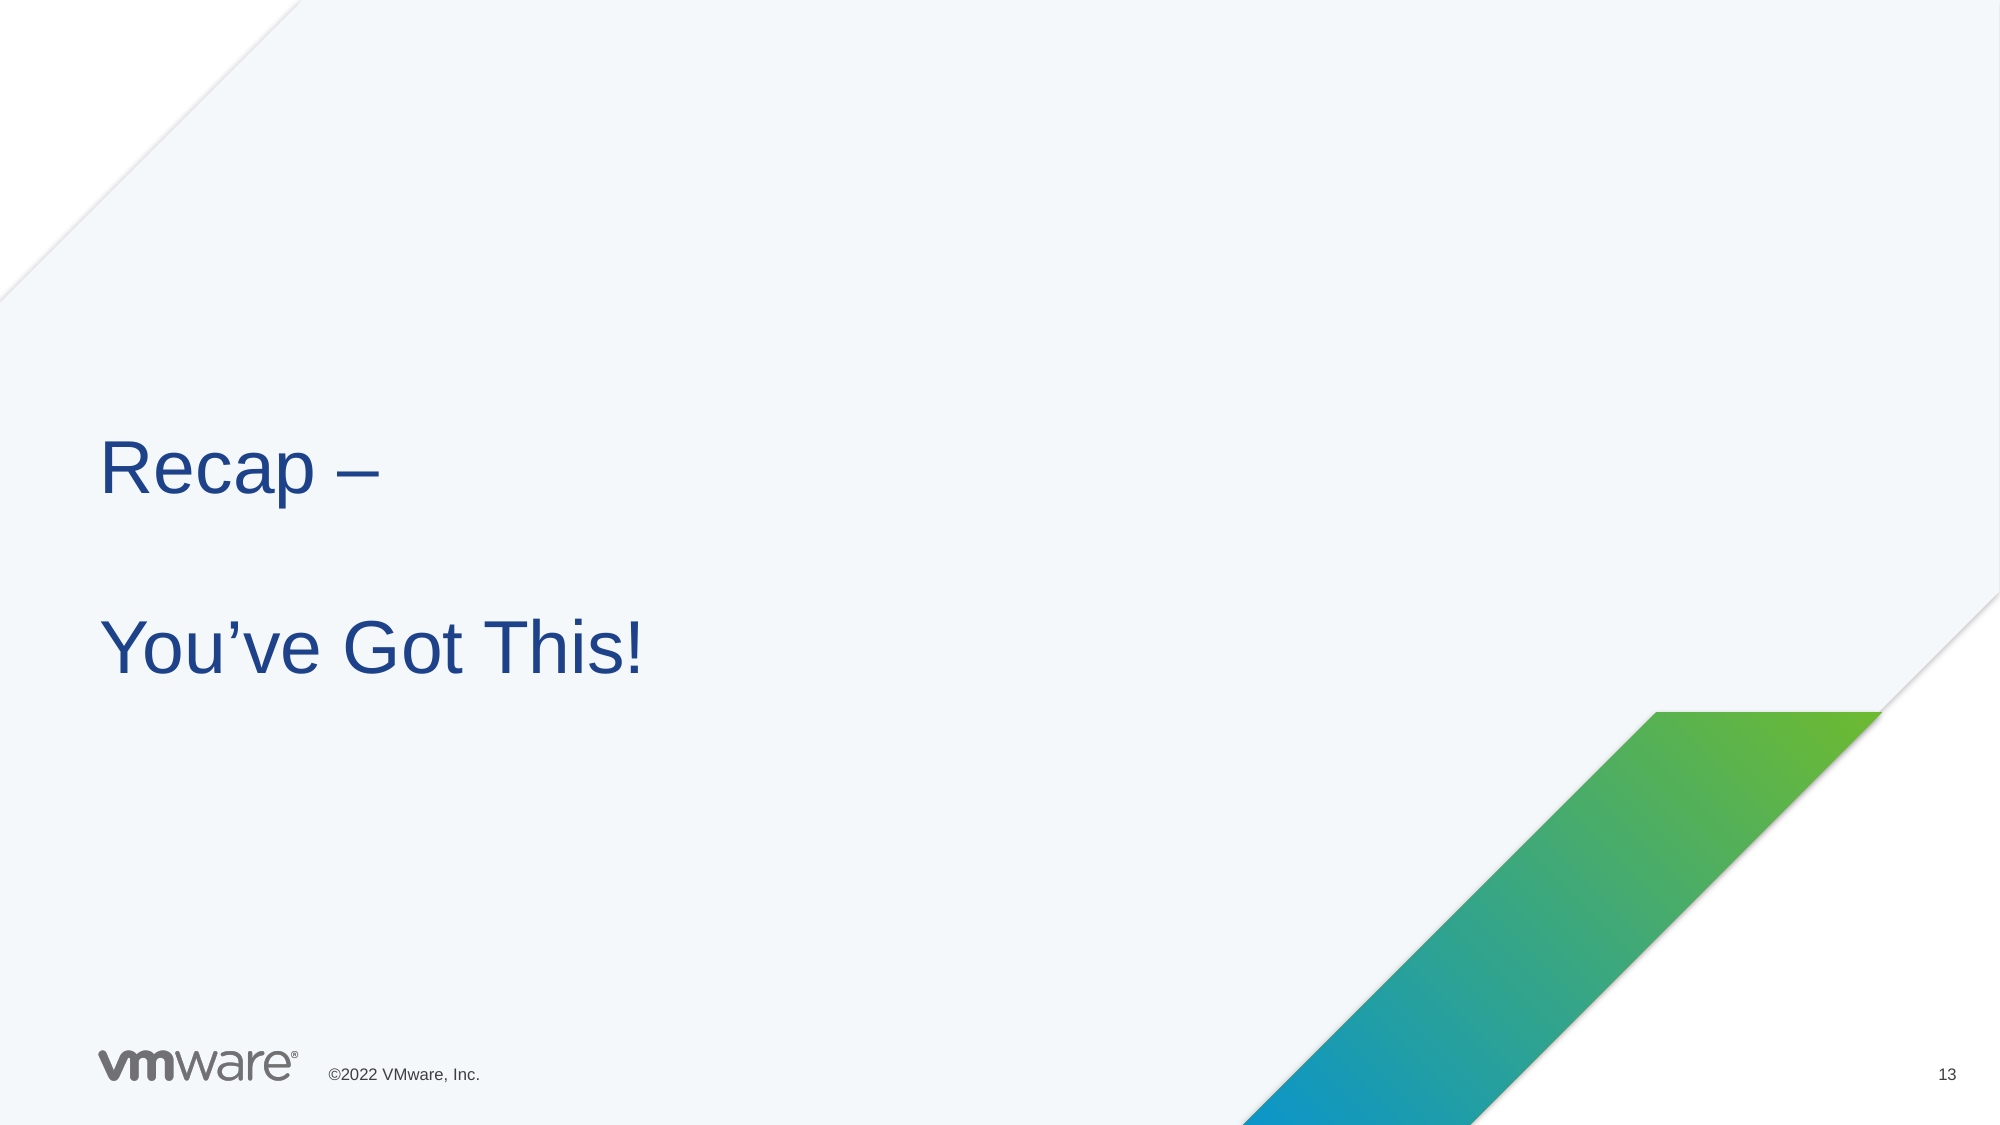

Big statement text only; in Leaf color theme
Recap –

You’ve Got This!